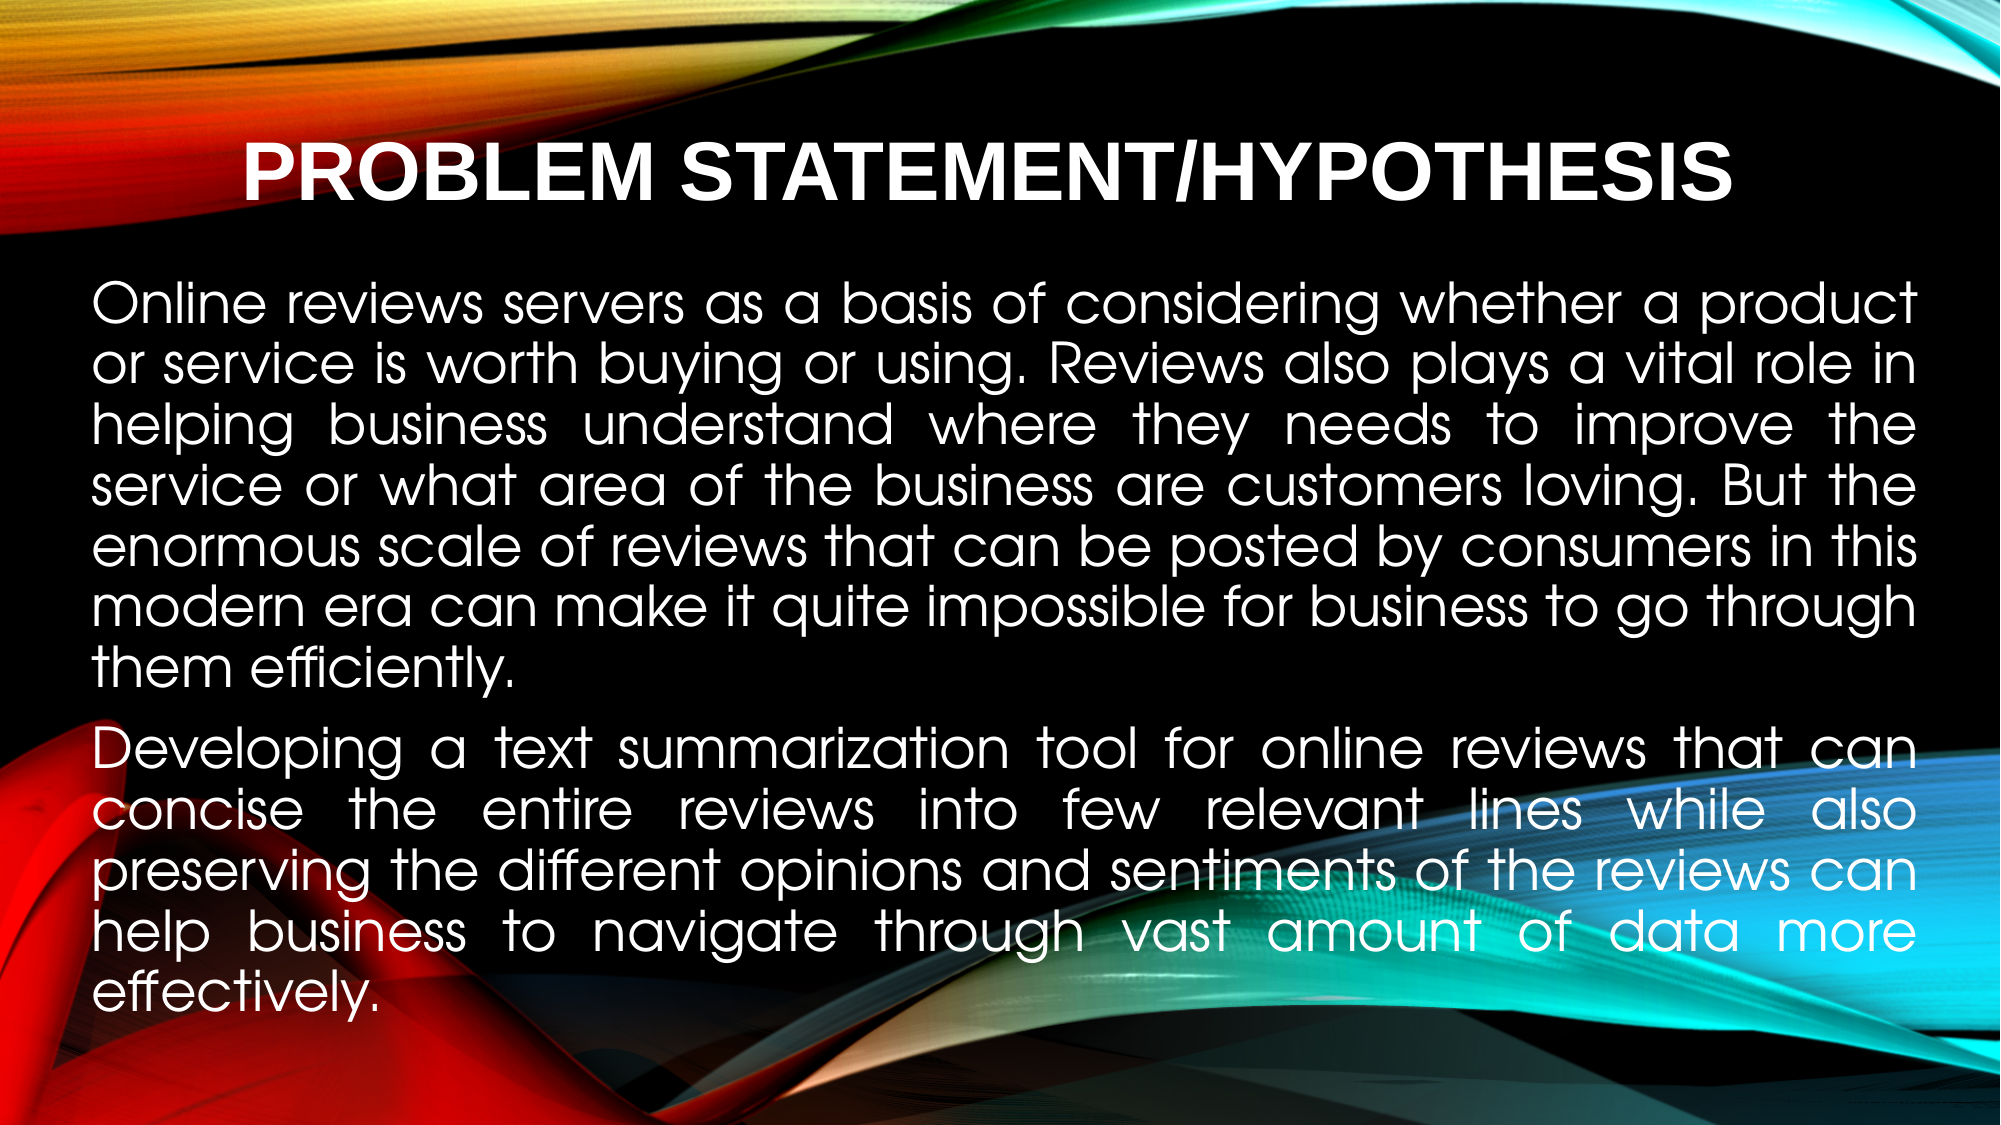

# PROBLEM STATEMENT/HYPOTHESIS
Online reviews servers as a basis of considering whether a product or service is worth buying or using. Reviews also plays a vital role in helping business understand where they needs to improve the service or what area of the business are customers loving. But the enormous scale of reviews that can be posted by consumers in this modern era can make it quite impossible for business to go through them efficiently.
Developing a text summarization tool for online reviews that can concise the entire reviews into few relevant lines while also preserving the different opinions and sentiments of the reviews can help business to navigate through vast amount of data more effectively.